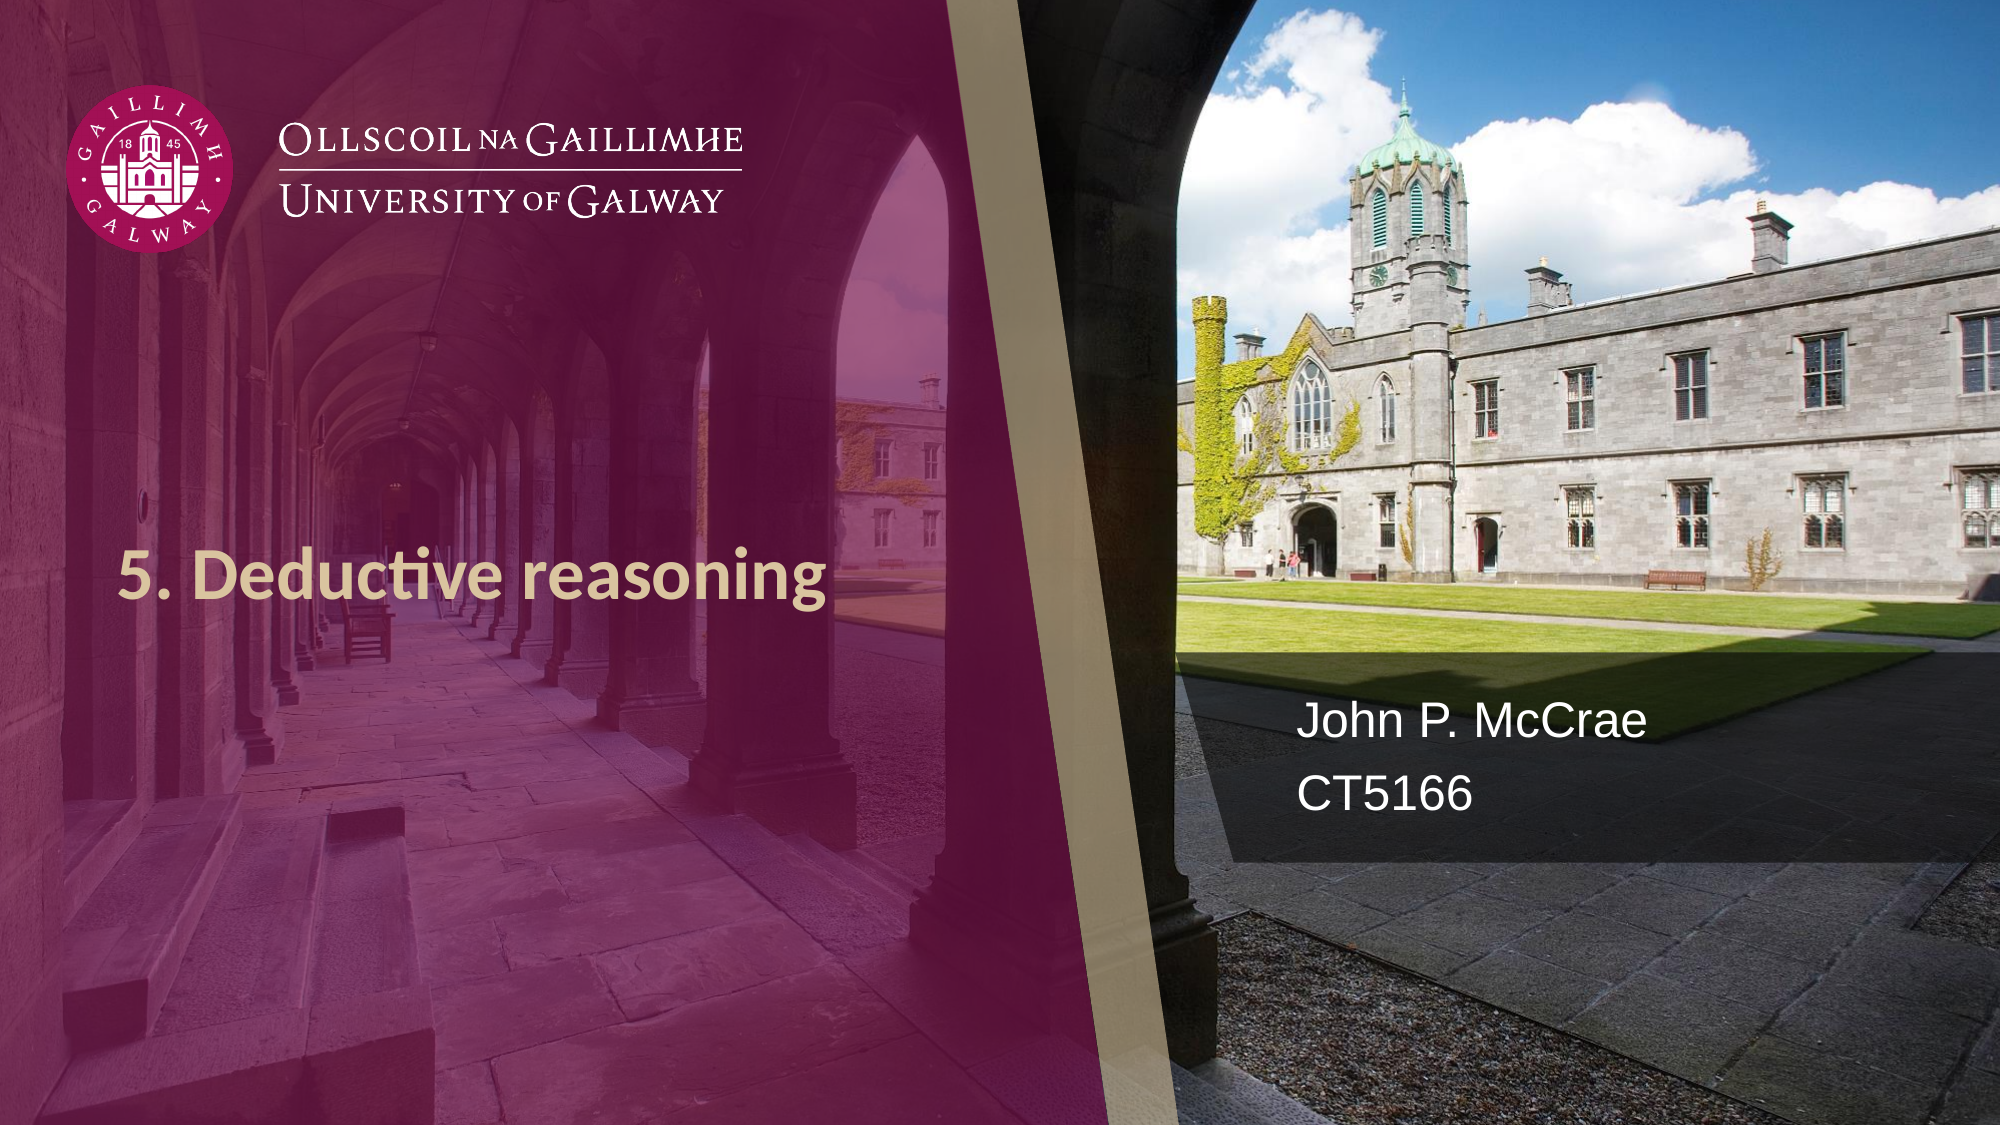

# 5. Deductive reasoning
John P. McCrae
CT5166